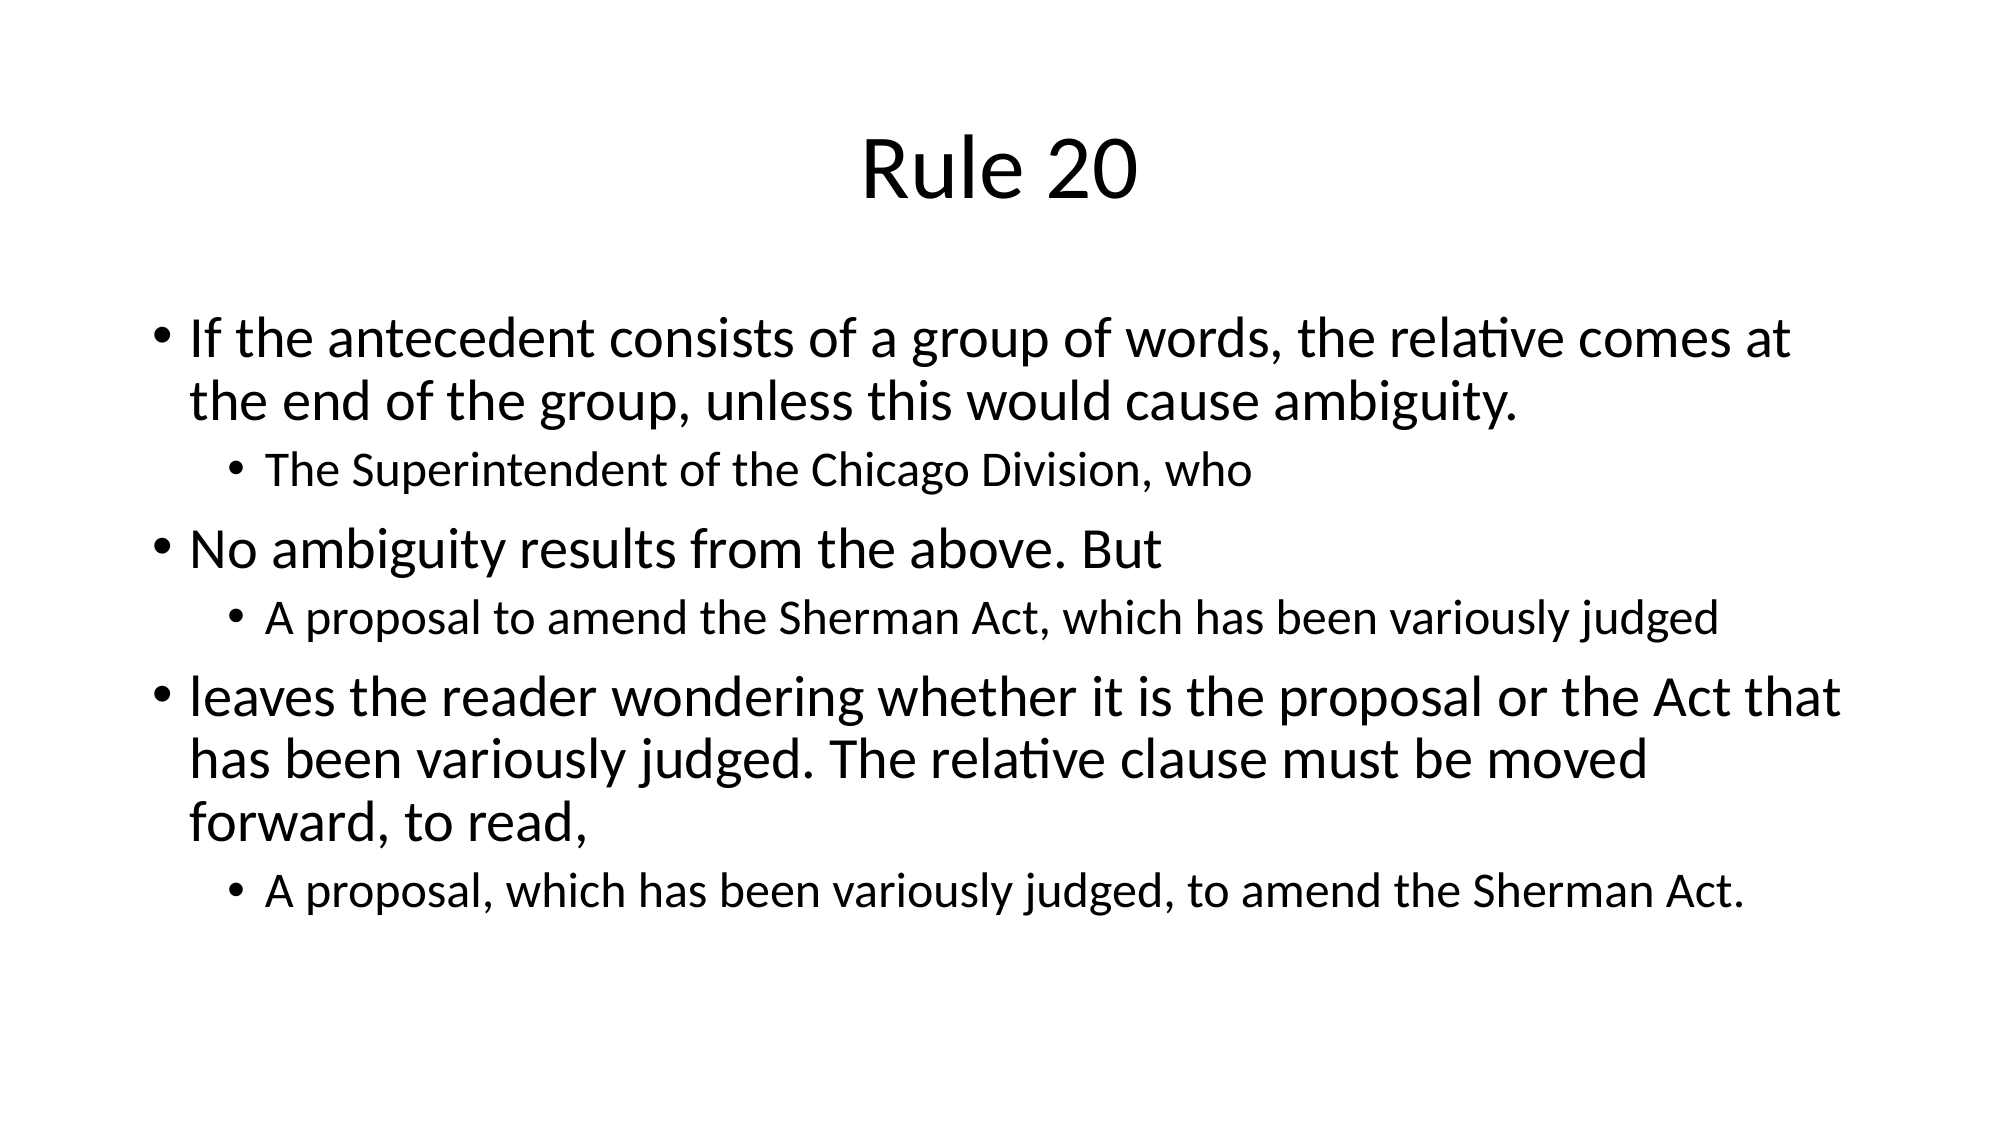

# Rule 20
If the antecedent consists of a group of words, the relative comes at the end of the group, unless this would cause ambiguity.
The Superintendent of the Chicago Division, who
No ambiguity results from the above. But
A proposal to amend the Sherman Act, which has been variously judged
leaves the reader wondering whether it is the proposal or the Act that has been variously judged. The relative clause must be moved forward, to read,
A proposal, which has been variously judged, to amend the Sherman Act.